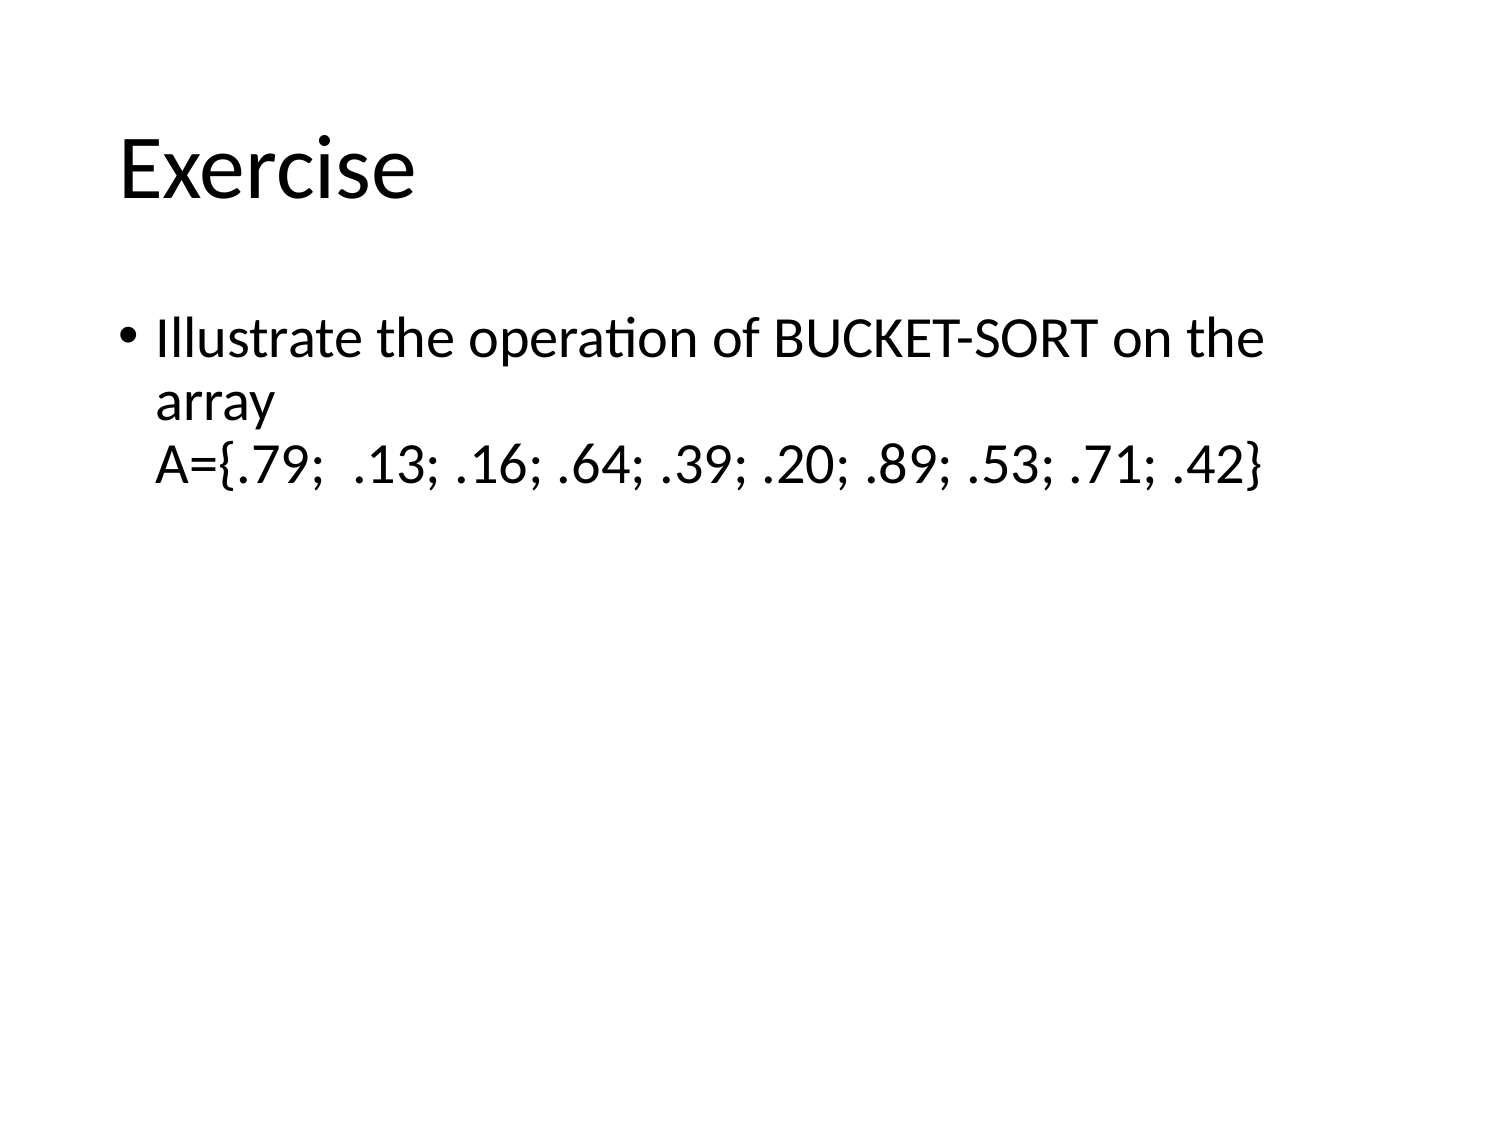

# Exercise
Illustrate the operation of BUCKET-SORT on the array A={.79;  .13; .16; .64; .39; .20; .89; .53; .71; .42}